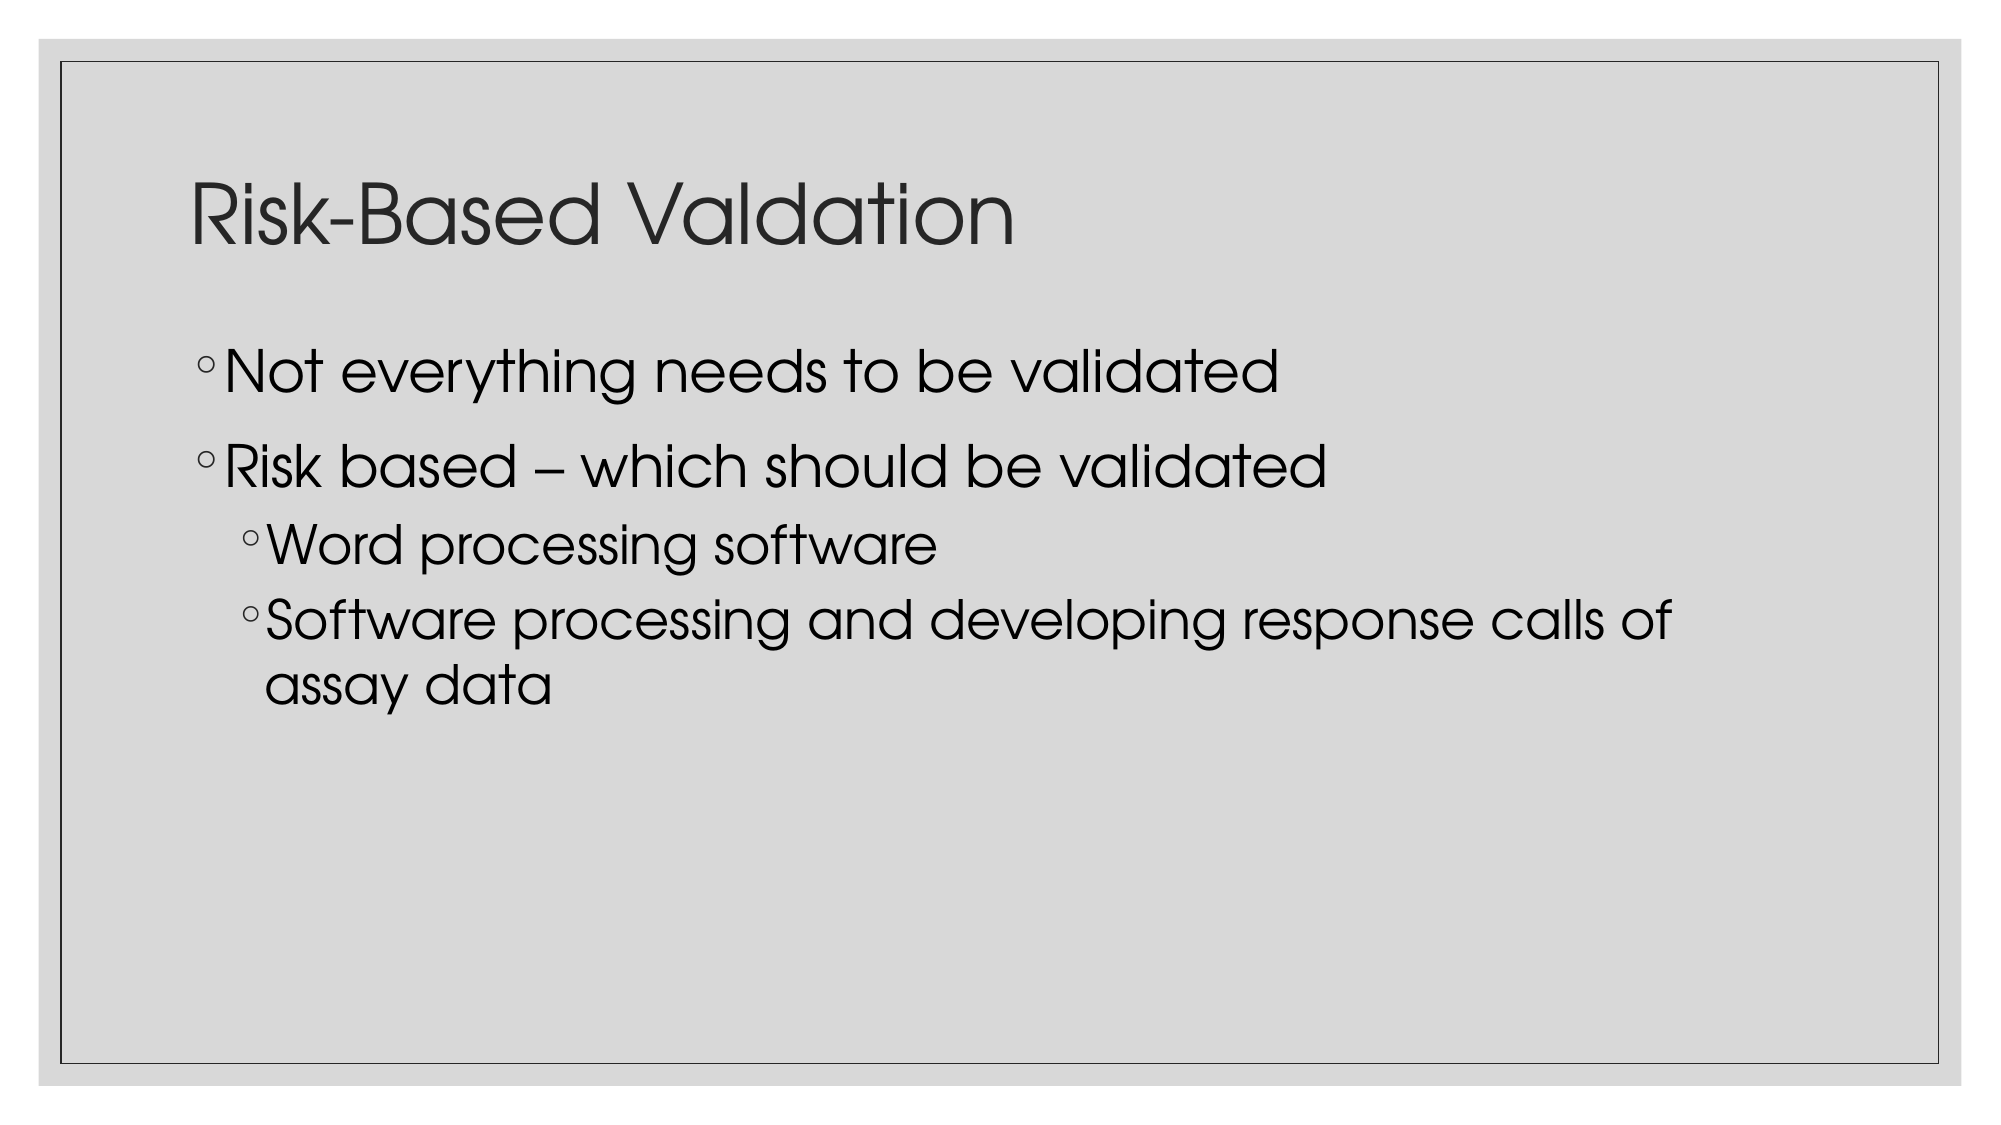

# Risk-Based Valdation
Not everything needs to be validated
Risk based – which should be validated
Word processing software
Software processing and developing response calls of assay data